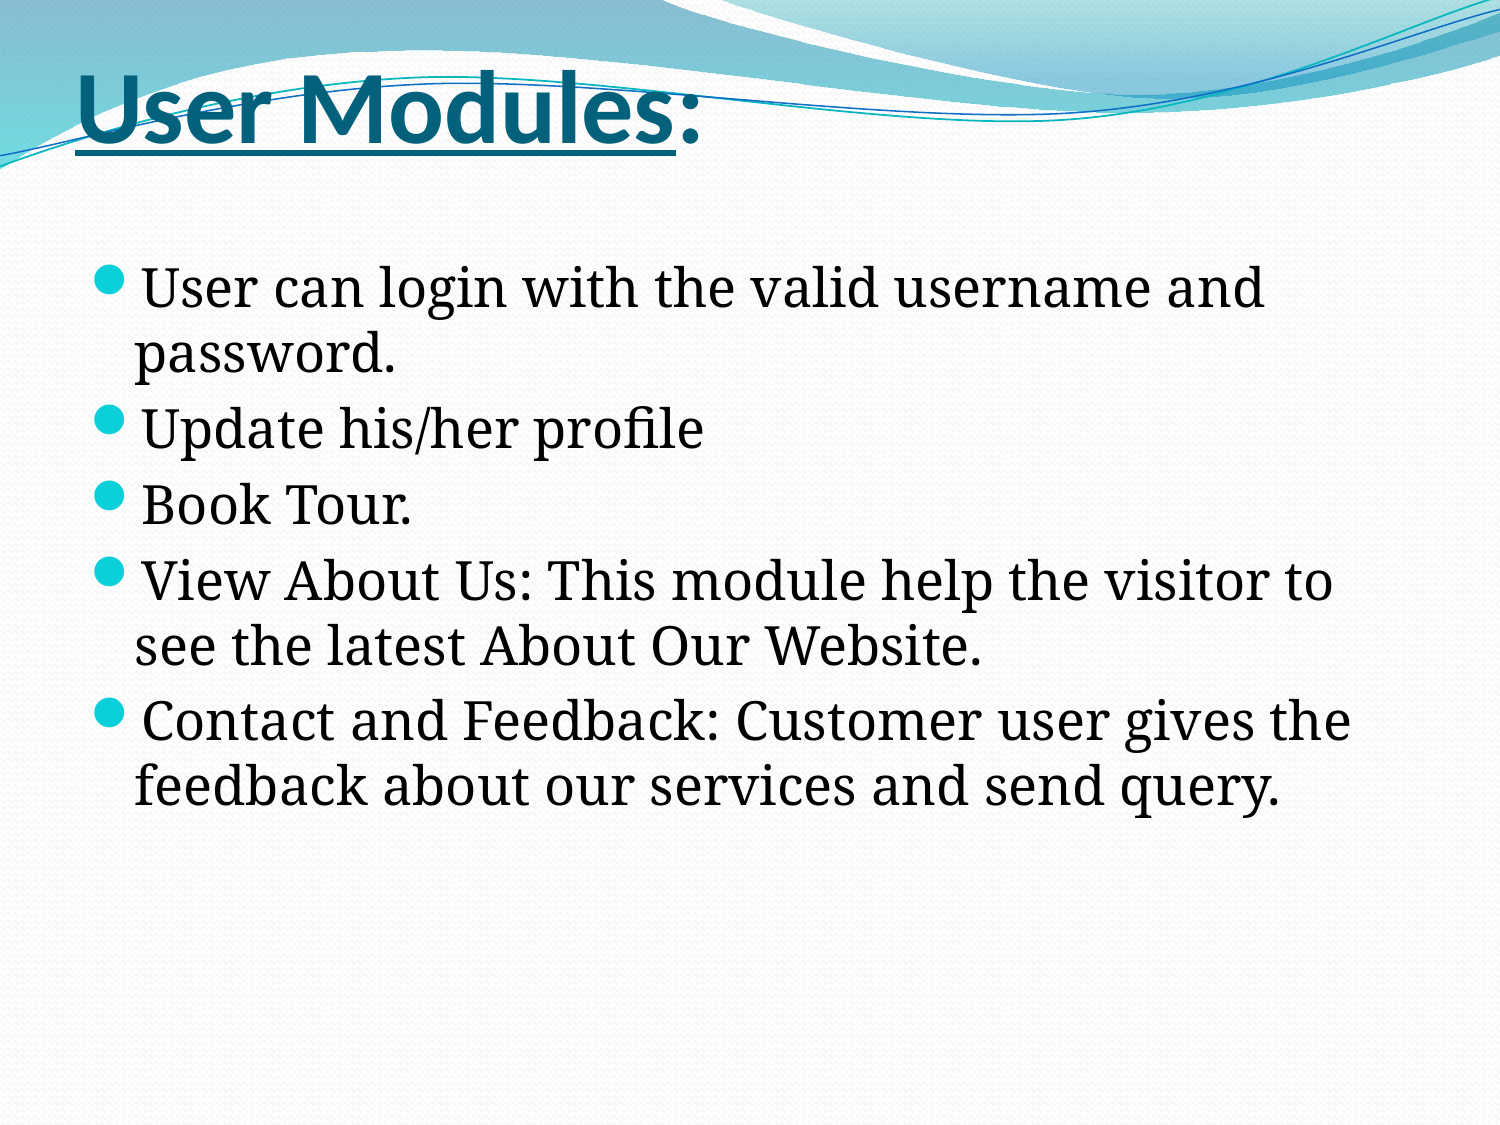

# User Modules:
User can login with the valid username and password.
Update his/her profile
Book Tour.
View About Us: This module help the visitor to see the latest About Our Website.
Contact and Feedback: Customer user gives the feedback about our services and send query.